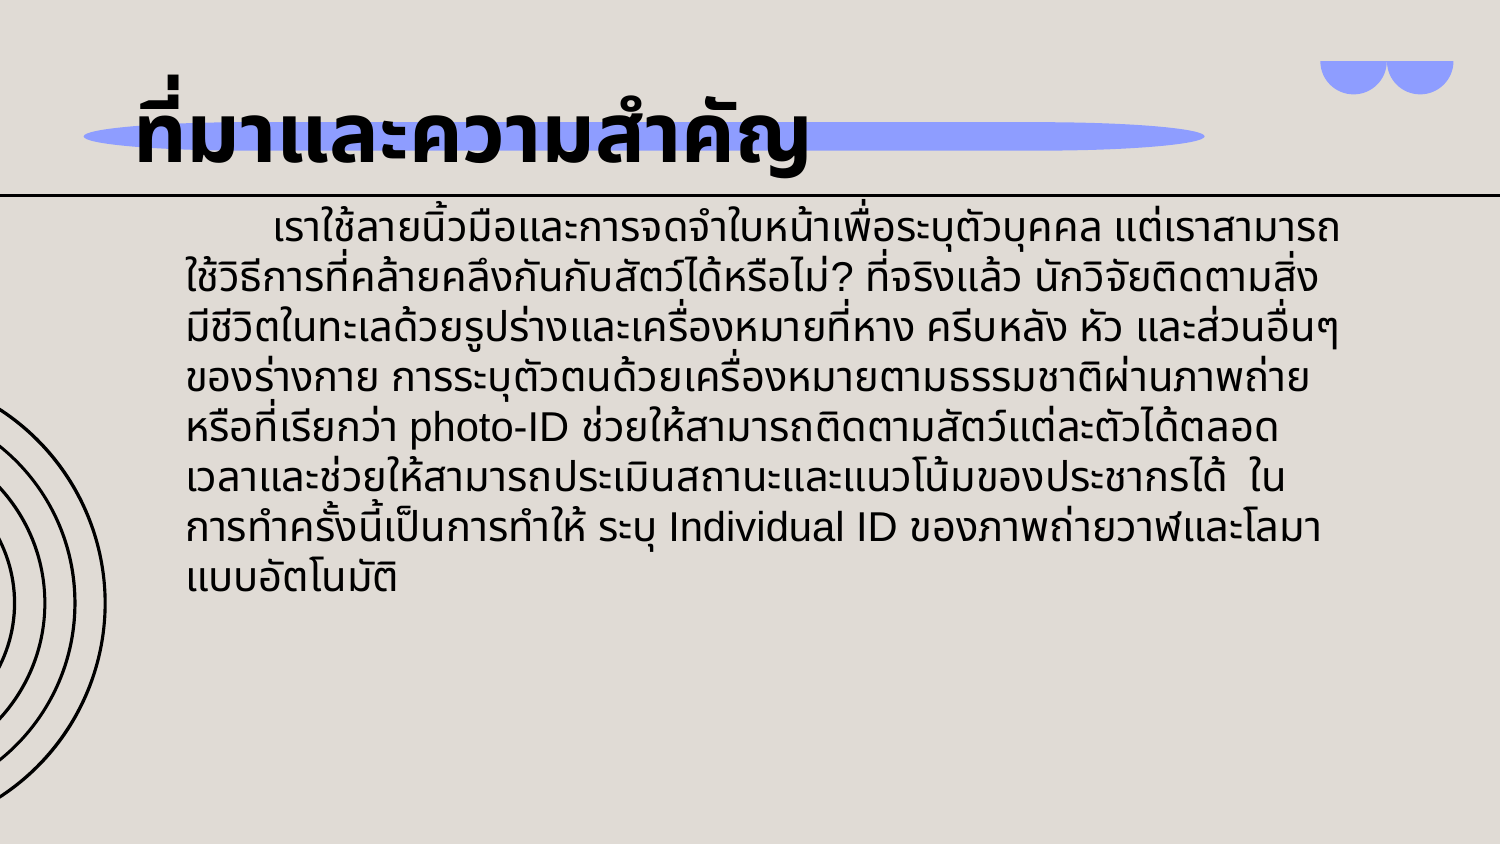

# ที่มาและความสำคัญ

         เราใช้ลายนิ้วมือและการจดจำใบหน้าเพื่อระบุตัวบุคคล แต่เราสามารถใช้วิธีการที่คล้ายคลึงกันกับสัตว์ได้หรือไม่? ที่จริงแล้ว นักวิจัยติดตามสิ่งมีชีวิตในทะเลด้วยรูปร่างและเครื่องหมายที่หาง ครีบหลัง หัว และส่วนอื่นๆ ของร่างกาย การระบุตัวตนด้วยเครื่องหมายตามธรรมชาติผ่านภาพถ่าย หรือที่เรียกว่า photo-ID ช่วยให้สามารถติดตามสัตว์แต่ละตัวได้ตลอดเวลาและช่วยให้สามารถประเมินสถานะและแนวโน้มของประชากรได้  ในการทำครั้งนี้เป็นการทำให้ ระบุ Individual ID ของภาพถ่ายวาฬและโลมาแบบอัตโนมัติ